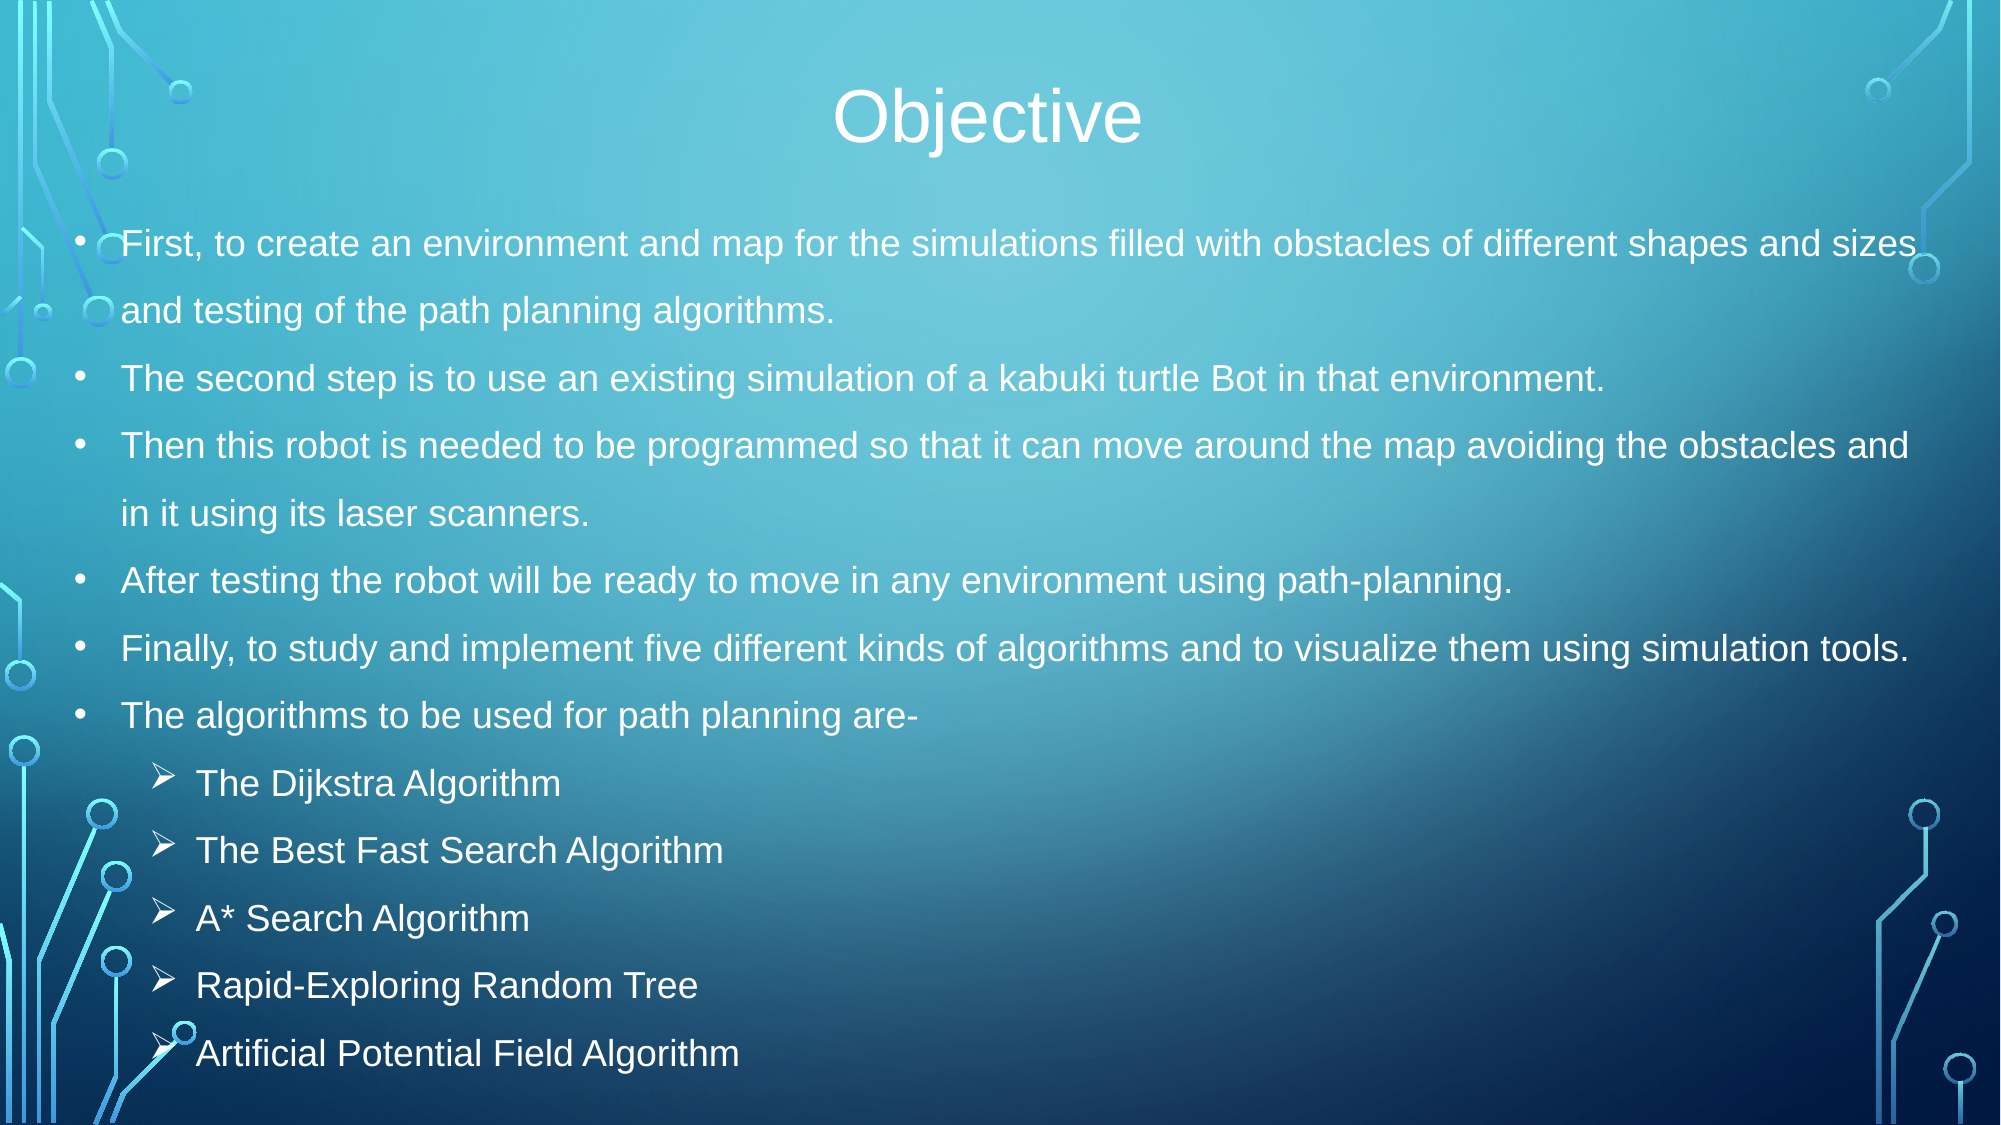

Objective
First, to create an environment and map for the simulations filled with obstacles of different shapes and sizes and testing of the path planning algorithms.
The second step is to use an existing simulation of a kabuki turtle Bot in that environment.
Then this robot is needed to be programmed so that it can move around the map avoiding the obstacles and in it using its laser scanners.
After testing the robot will be ready to move in any environment using path-planning.
Finally, to study and implement five different kinds of algorithms and to visualize them using simulation tools.
The algorithms to be used for path planning are-
The Dijkstra Algorithm
The Best Fast Search Algorithm
A* Search Algorithm
Rapid-Exploring Random Tree
Artificial Potential Field Algorithm